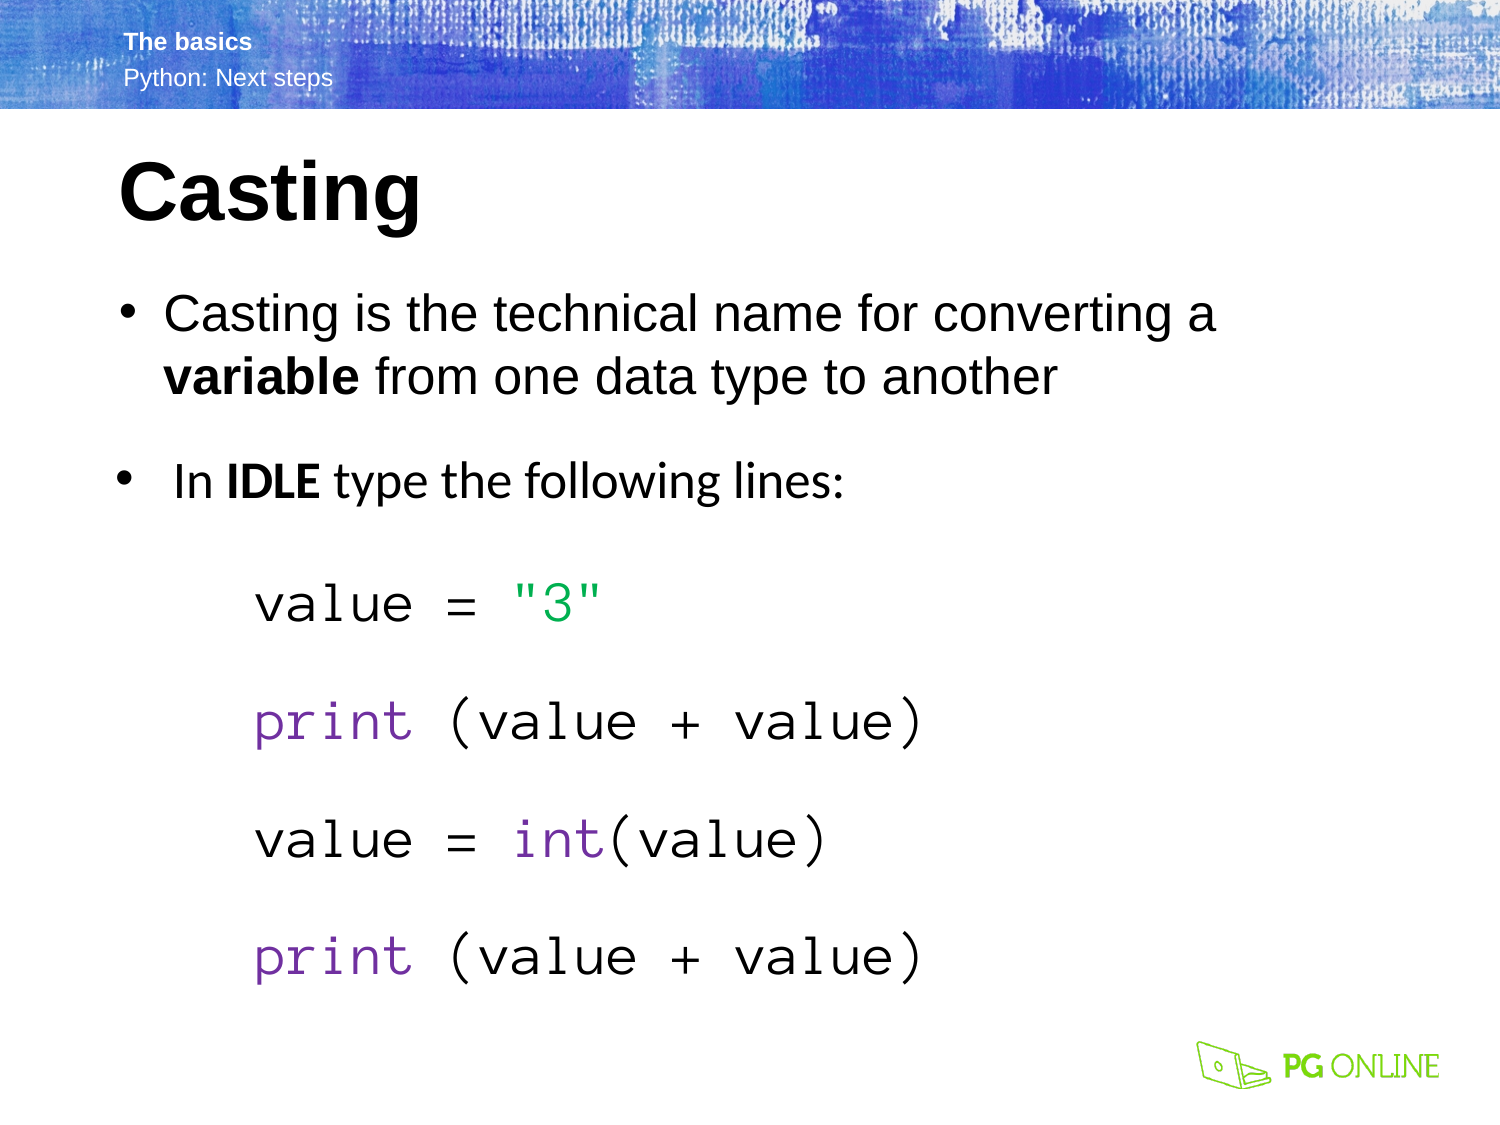

Casting
Casting is the technical name for converting a variable from one data type to another
In IDLE type the following lines:
	value = "3"
	print (value + value)
	value = int(value)
	print (value + value)